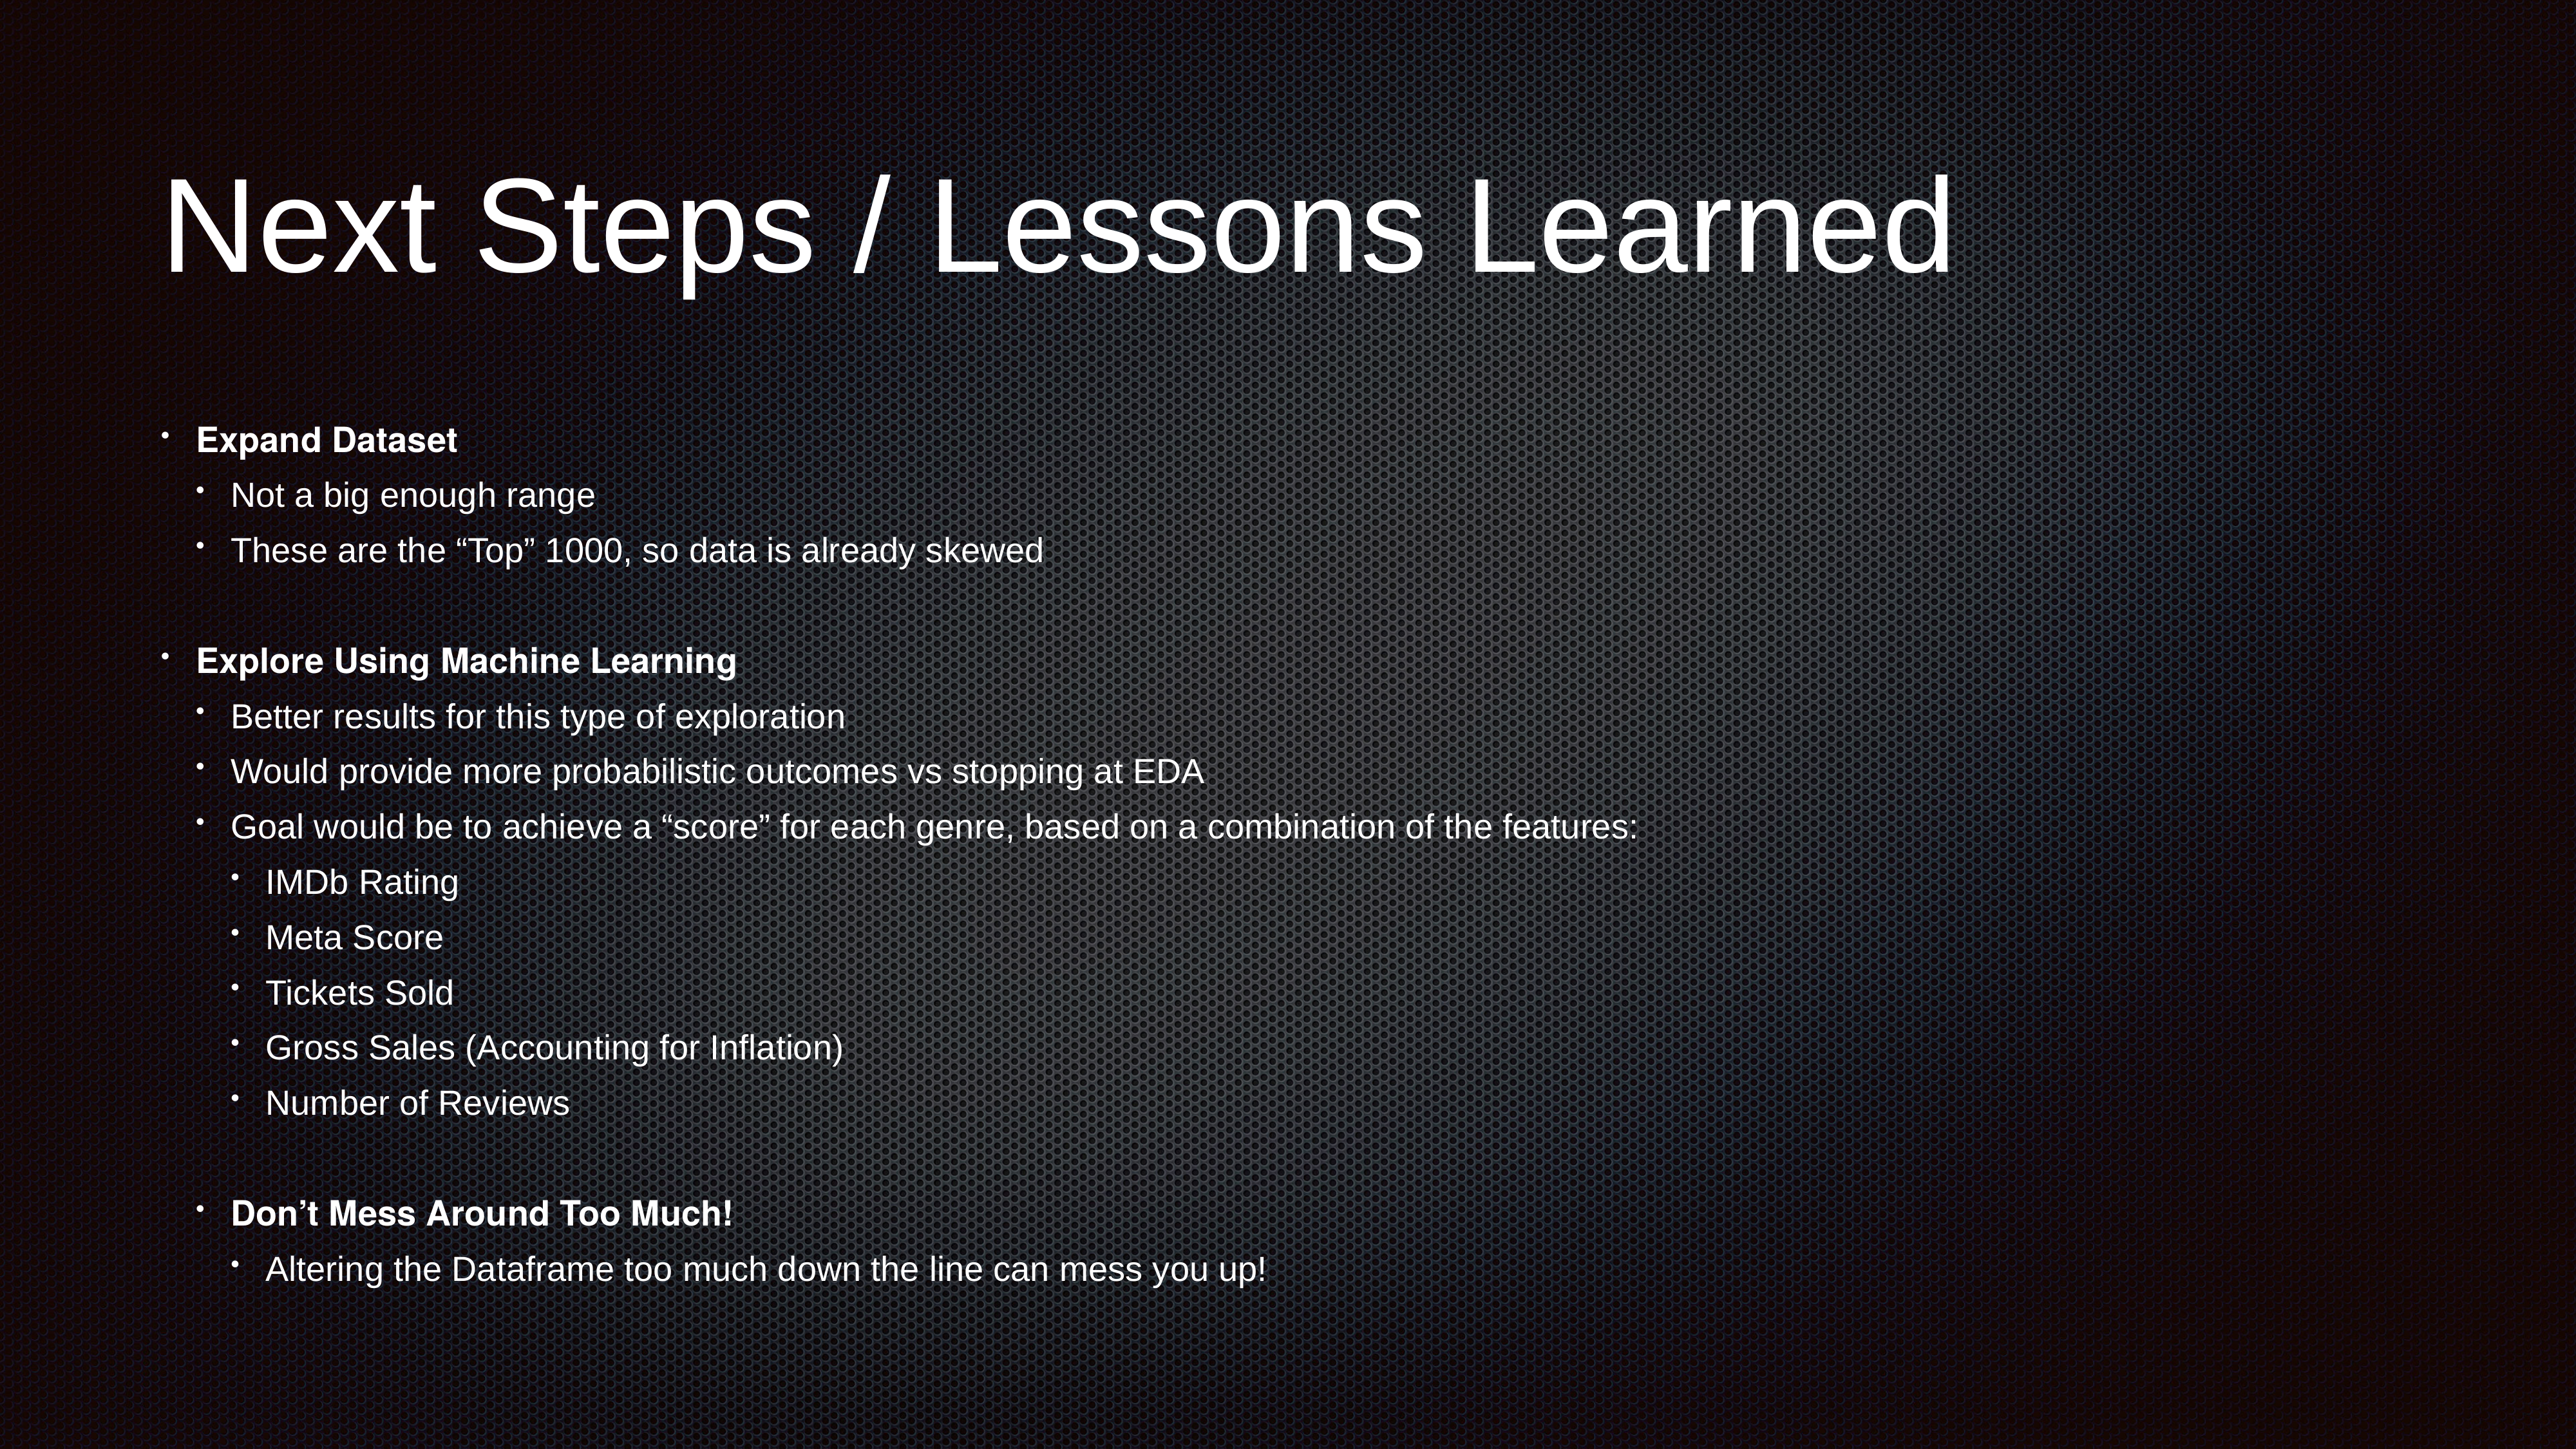

# Next Steps / Lessons Learned
Expand Dataset
Not a big enough range
These are the “Top” 1000, so data is already skewed

Explore Using Machine Learning
Better results for this type of exploration
Would provide more probabilistic outcomes vs stopping at EDA
Goal would be to achieve a “score” for each genre, based on a combination of the features:
IMDb Rating
Meta Score
Tickets Sold
Gross Sales (Accounting for Inflation)
Number of Reviews

Don’t Mess Around Too Much!
Altering the Dataframe too much down the line can mess you up!